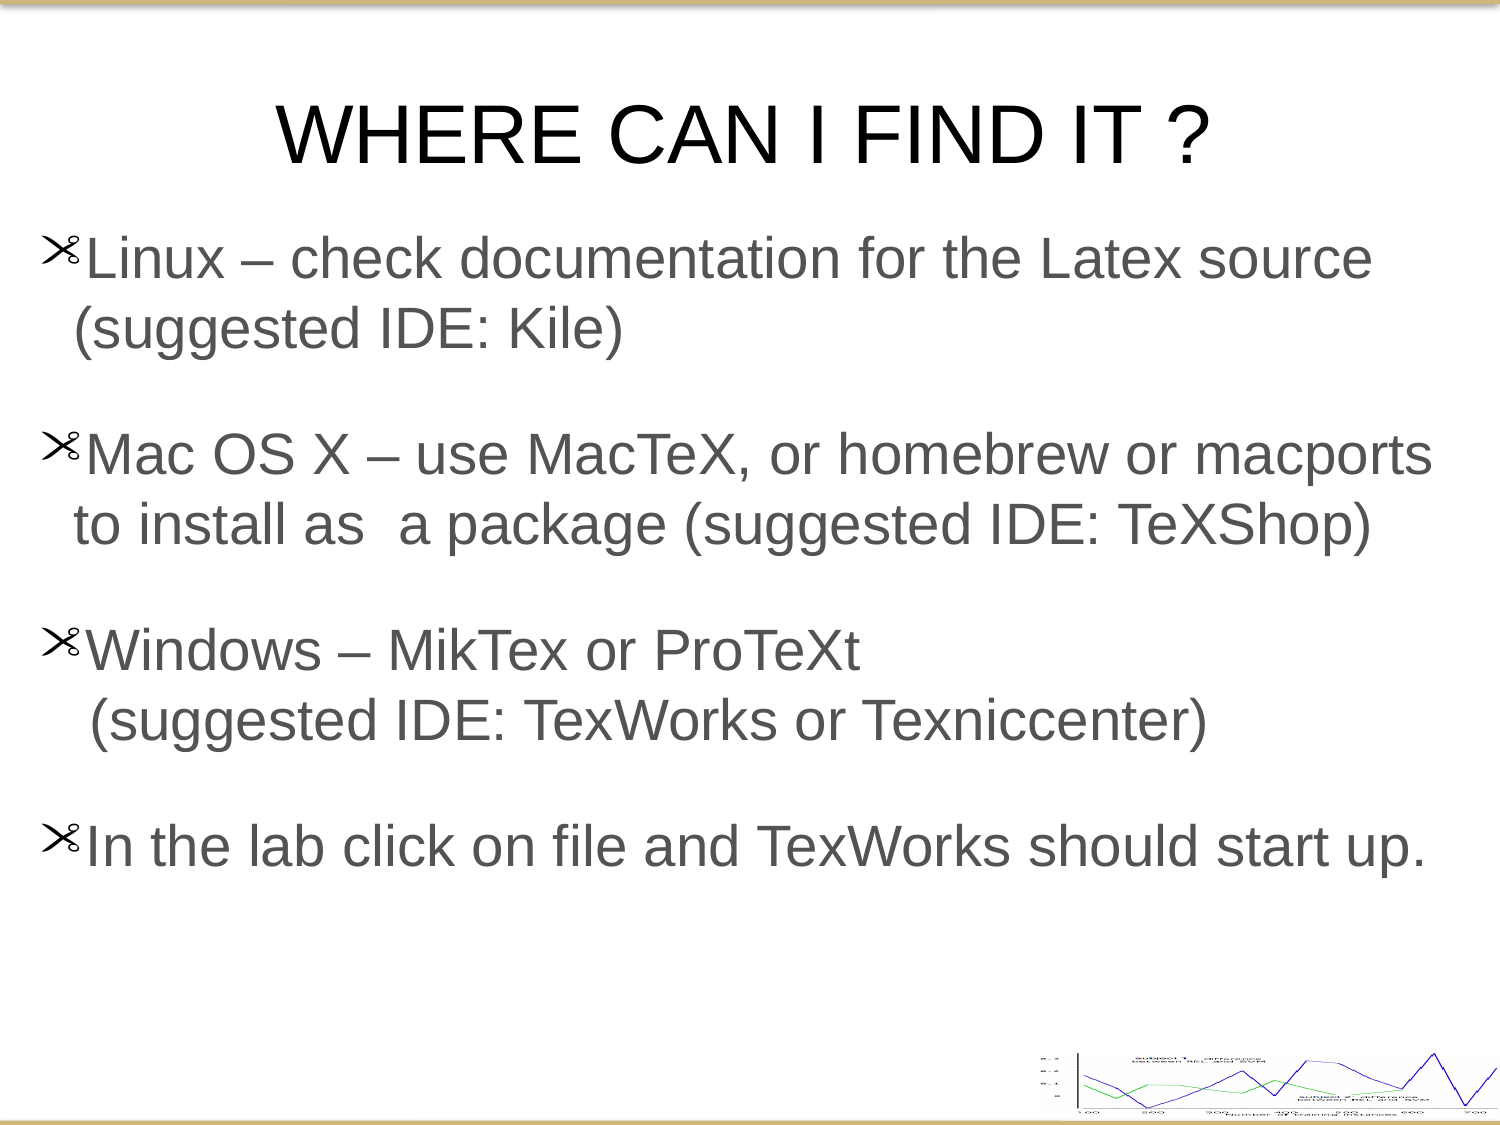

WHERE CAN I FIND IT ?
Linux – check documentation for the Latex source
(suggested IDE: Kile)
Mac OS X – use MacTeX, or homebrew or macports to install as  a package (suggested IDE: TeXShop)
Windows – MikTex or ProTeXt
 (suggested IDE: TexWorks or Texniccenter)
In the lab click on file and TexWorks should start up.